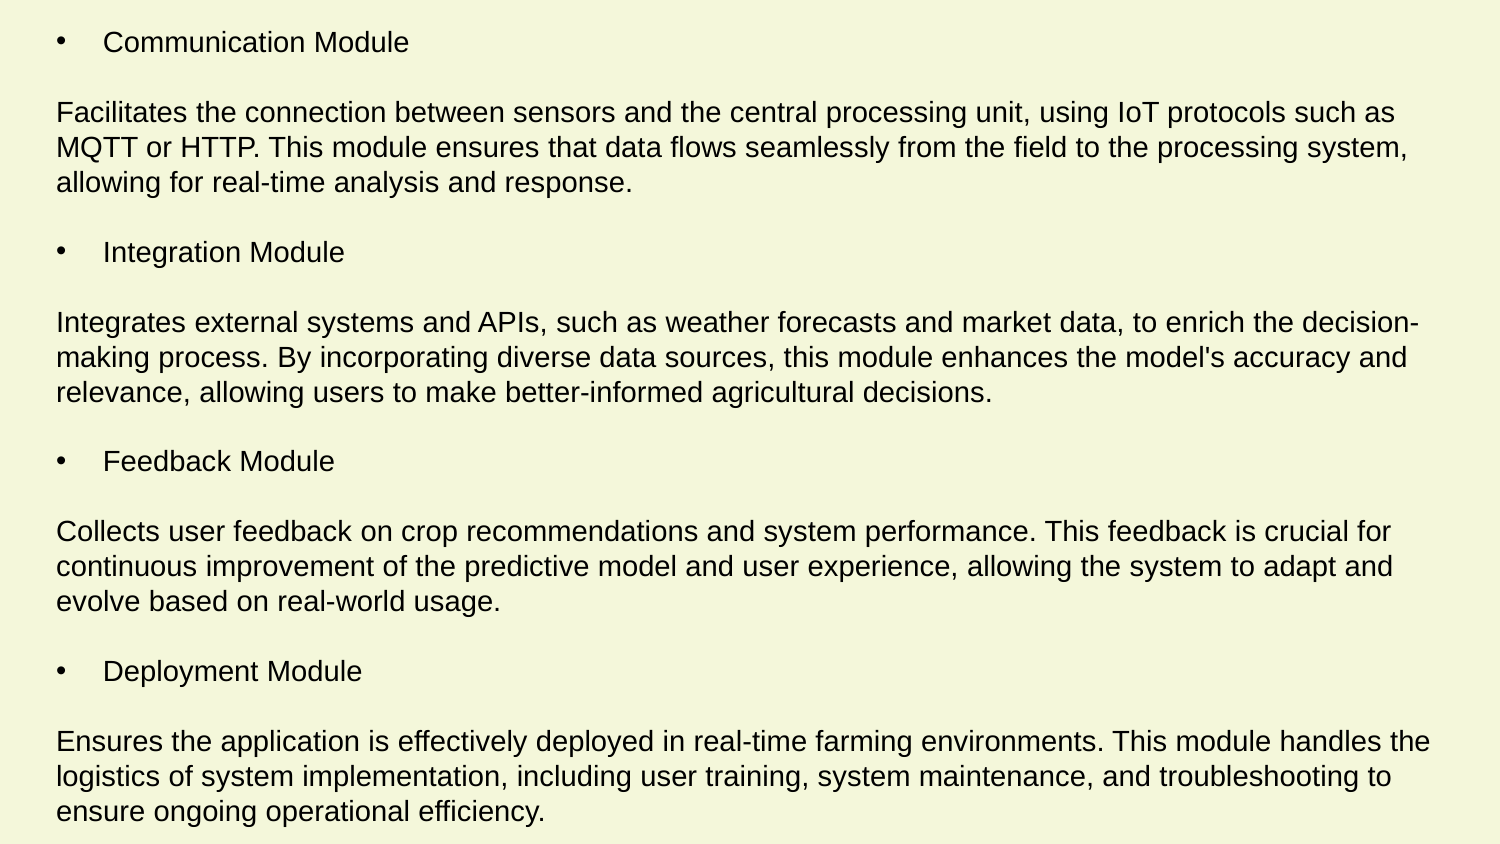

Communication Module

Facilitates the connection between sensors and the central processing unit, using IoT protocols such as MQTT or HTTP. This module ensures that data flows seamlessly from the field to the processing system, allowing for real-time analysis and response.

Integration Module

Integrates external systems and APIs, such as weather forecasts and market data, to enrich the decision-making process. By incorporating diverse data sources, this module enhances the model's accuracy and relevance, allowing users to make better-informed agricultural decisions.

Feedback Module

Collects user feedback on crop recommendations and system performance. This feedback is crucial for continuous improvement of the predictive model and user experience, allowing the system to adapt and evolve based on real-world usage.

Deployment Module

Ensures the application is effectively deployed in real-time farming environments. This module handles the logistics of system implementation, including user training, system maintenance, and troubleshooting to ensure ongoing operational efficiency.